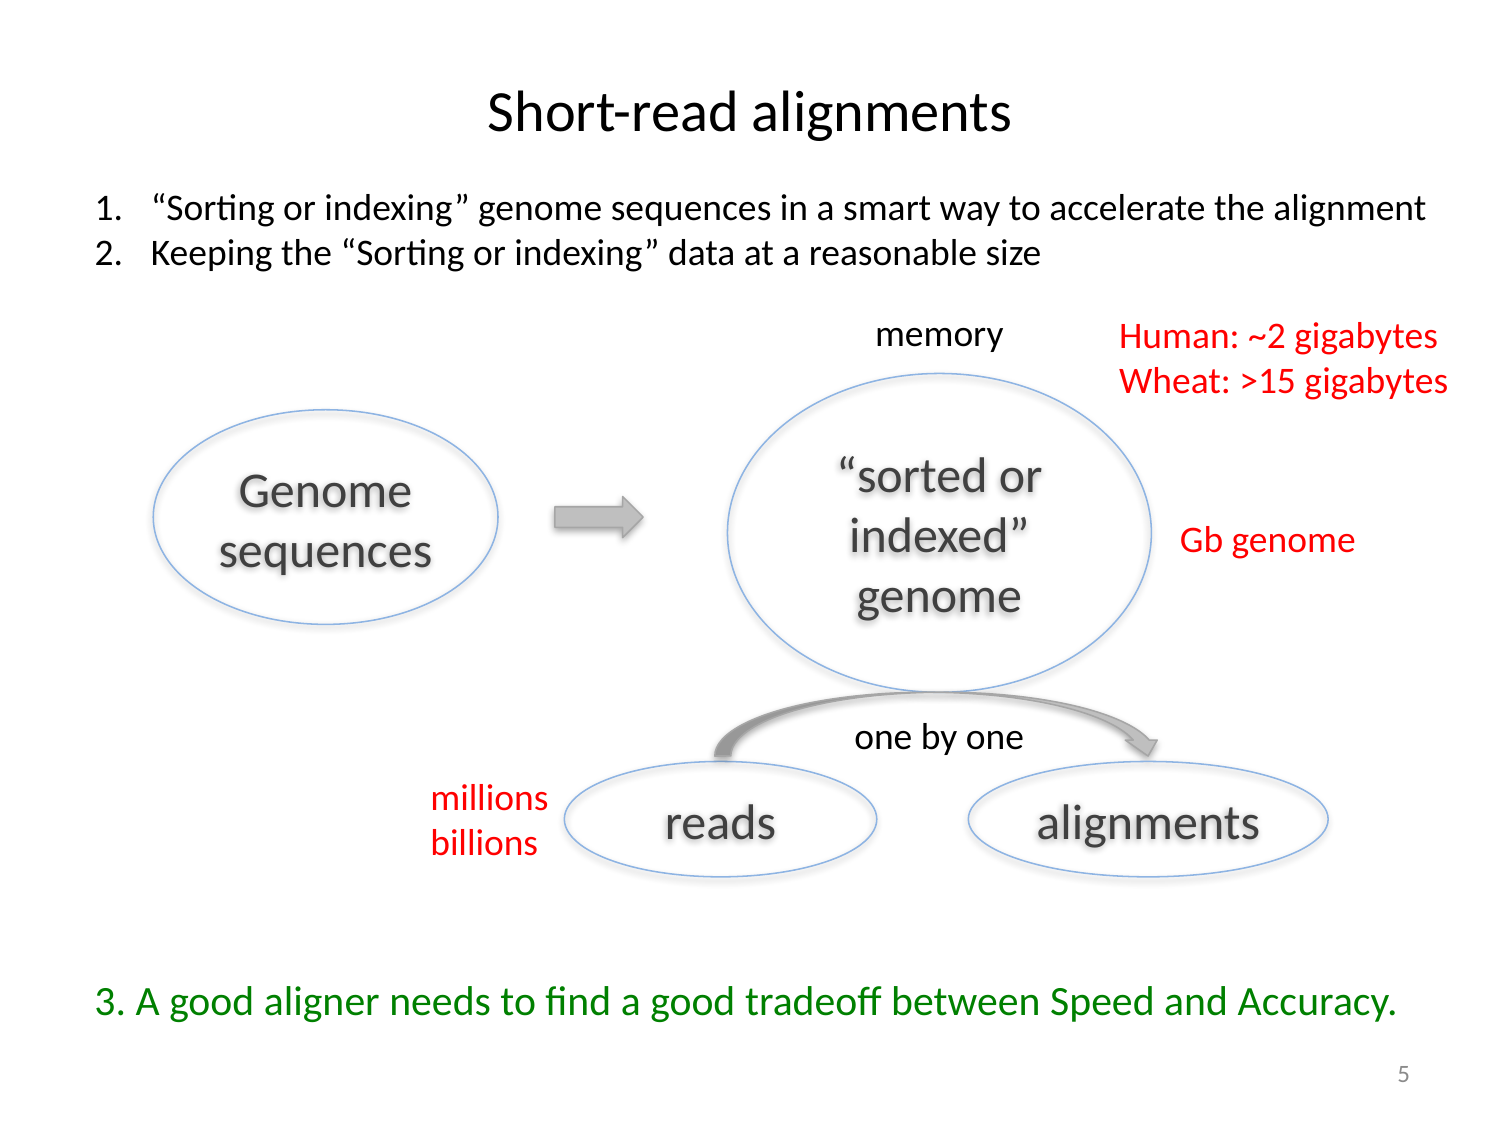

# Short-read alignments
“Sorting or indexing” genome sequences in a smart way to accelerate the alignment
Keeping the “Sorting or indexing” data at a reasonable size
memory
Human: ~2 gigabytes
Wheat: >15 gigabytes
“sorted or indexed” genome
Genome sequences

one by one
reads
alignments
Gb genome
millions
billions
3. A good aligner needs to find a good tradeoff between Speed and Accuracy.
5